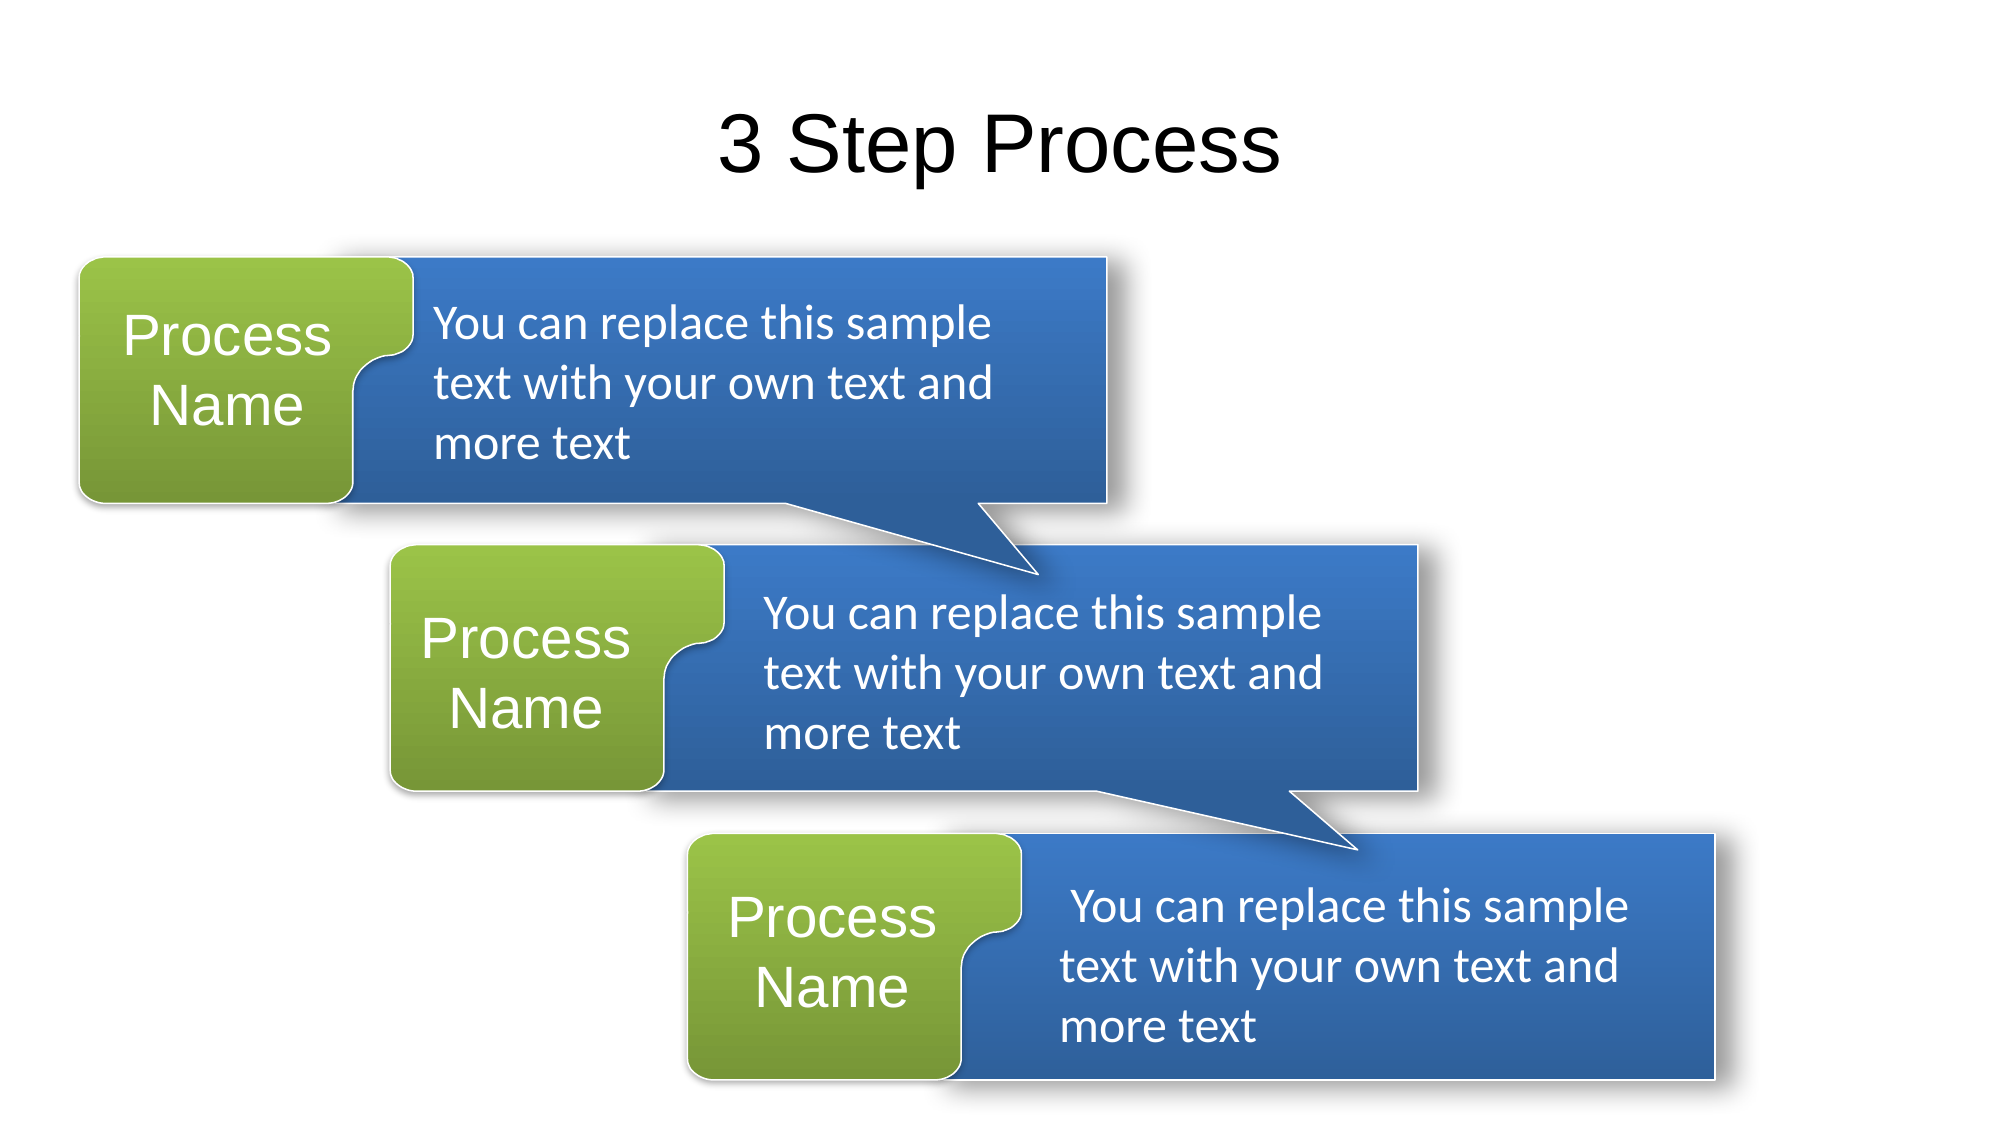

# 3 Step Process

You can replace this sample  text with your own text and more text
Process Name

You can replace this sample  text with your own text and more text
Process Name

 You can replace this sample  text with your own text and more text
Process Name